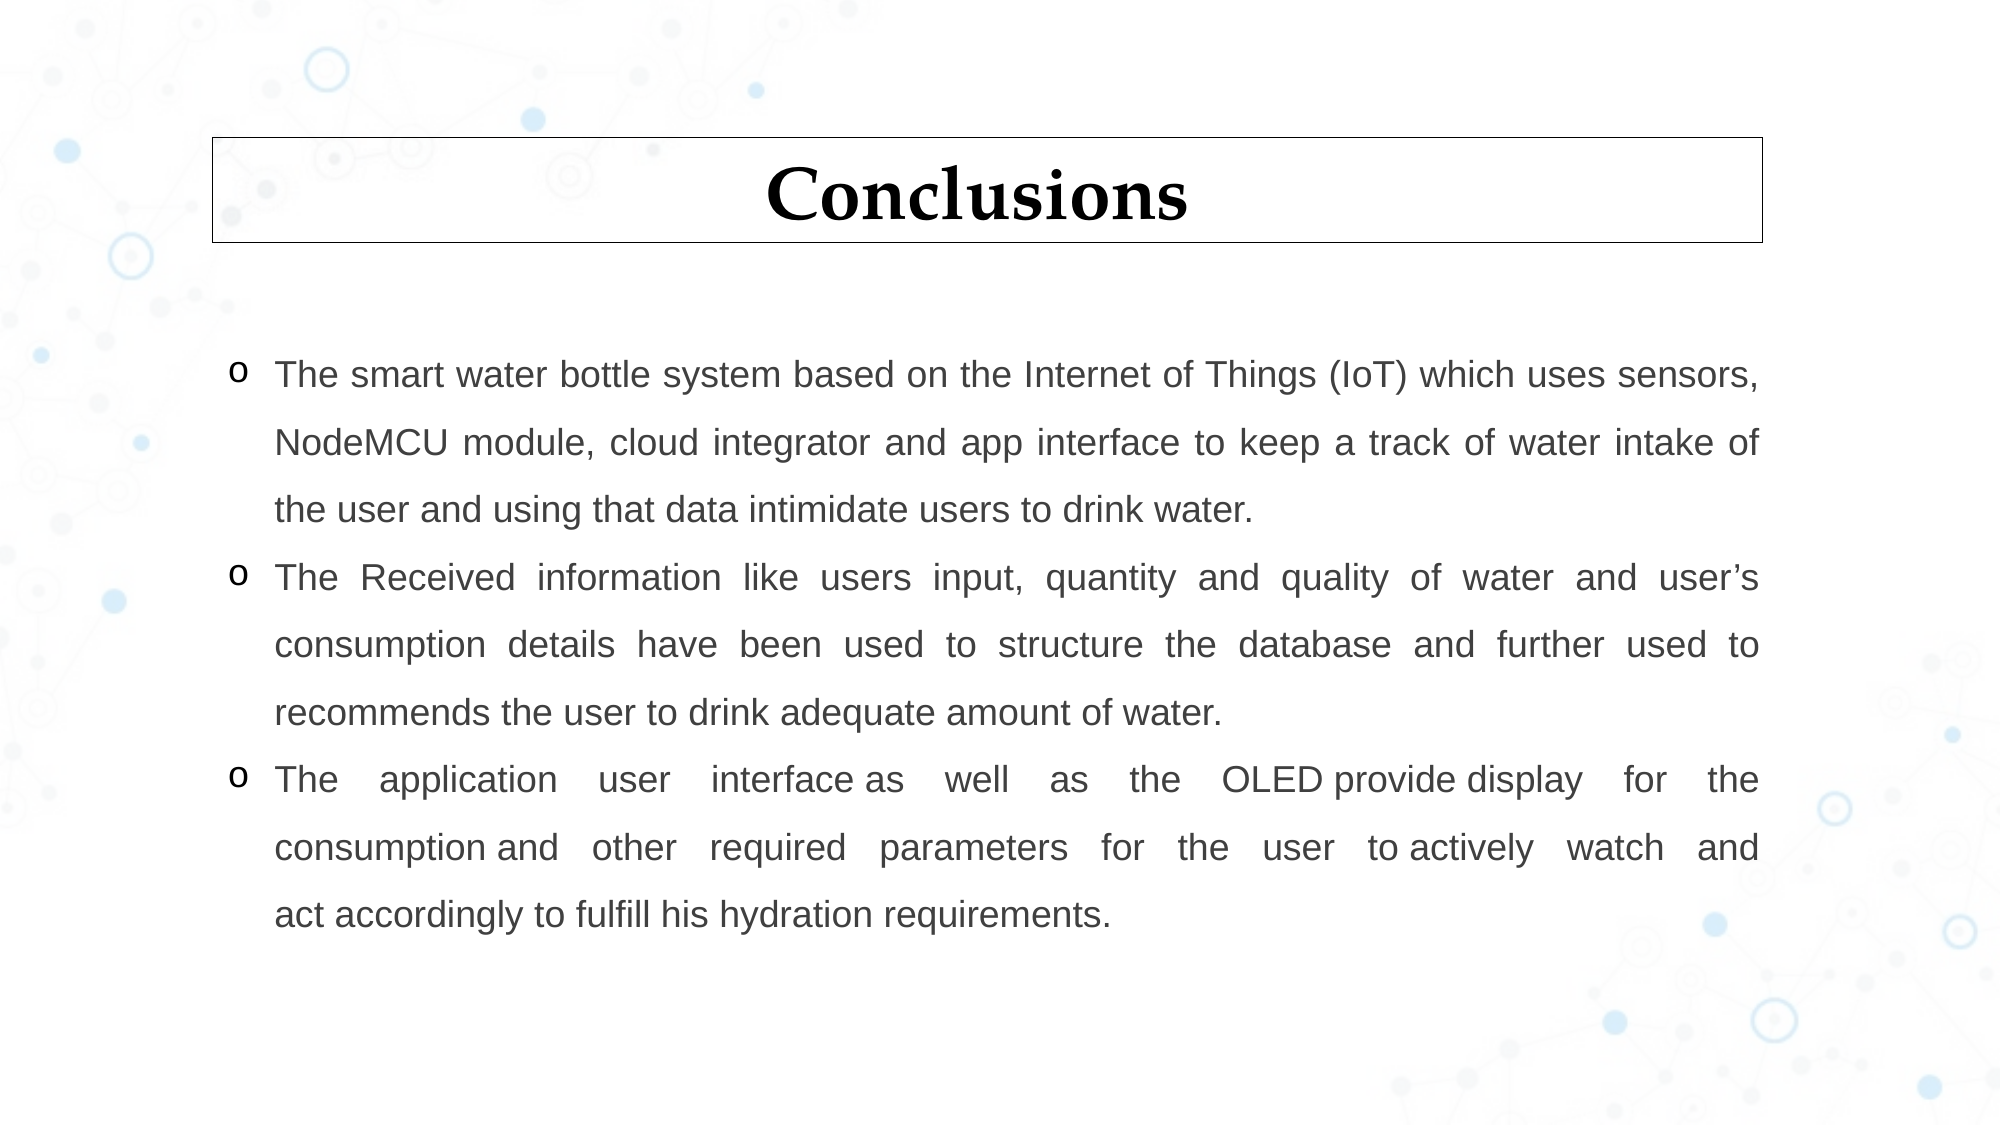

Conclusions
The smart water bottle system based on the Internet of Things (IoT) which uses sensors, NodeMCU module, cloud integrator and app interface to keep a track of water intake of the user and using that data intimidate users to drink water.
The Received information like users input, quantity and quality of water and user’s consumption details have been used to structure the database and further used to recommends the user to drink adequate amount of water.
The application user interface as well as the OLED provide display for the consumption and other required parameters for the user to actively watch and act accordingly to fulfill his hydration requirements.